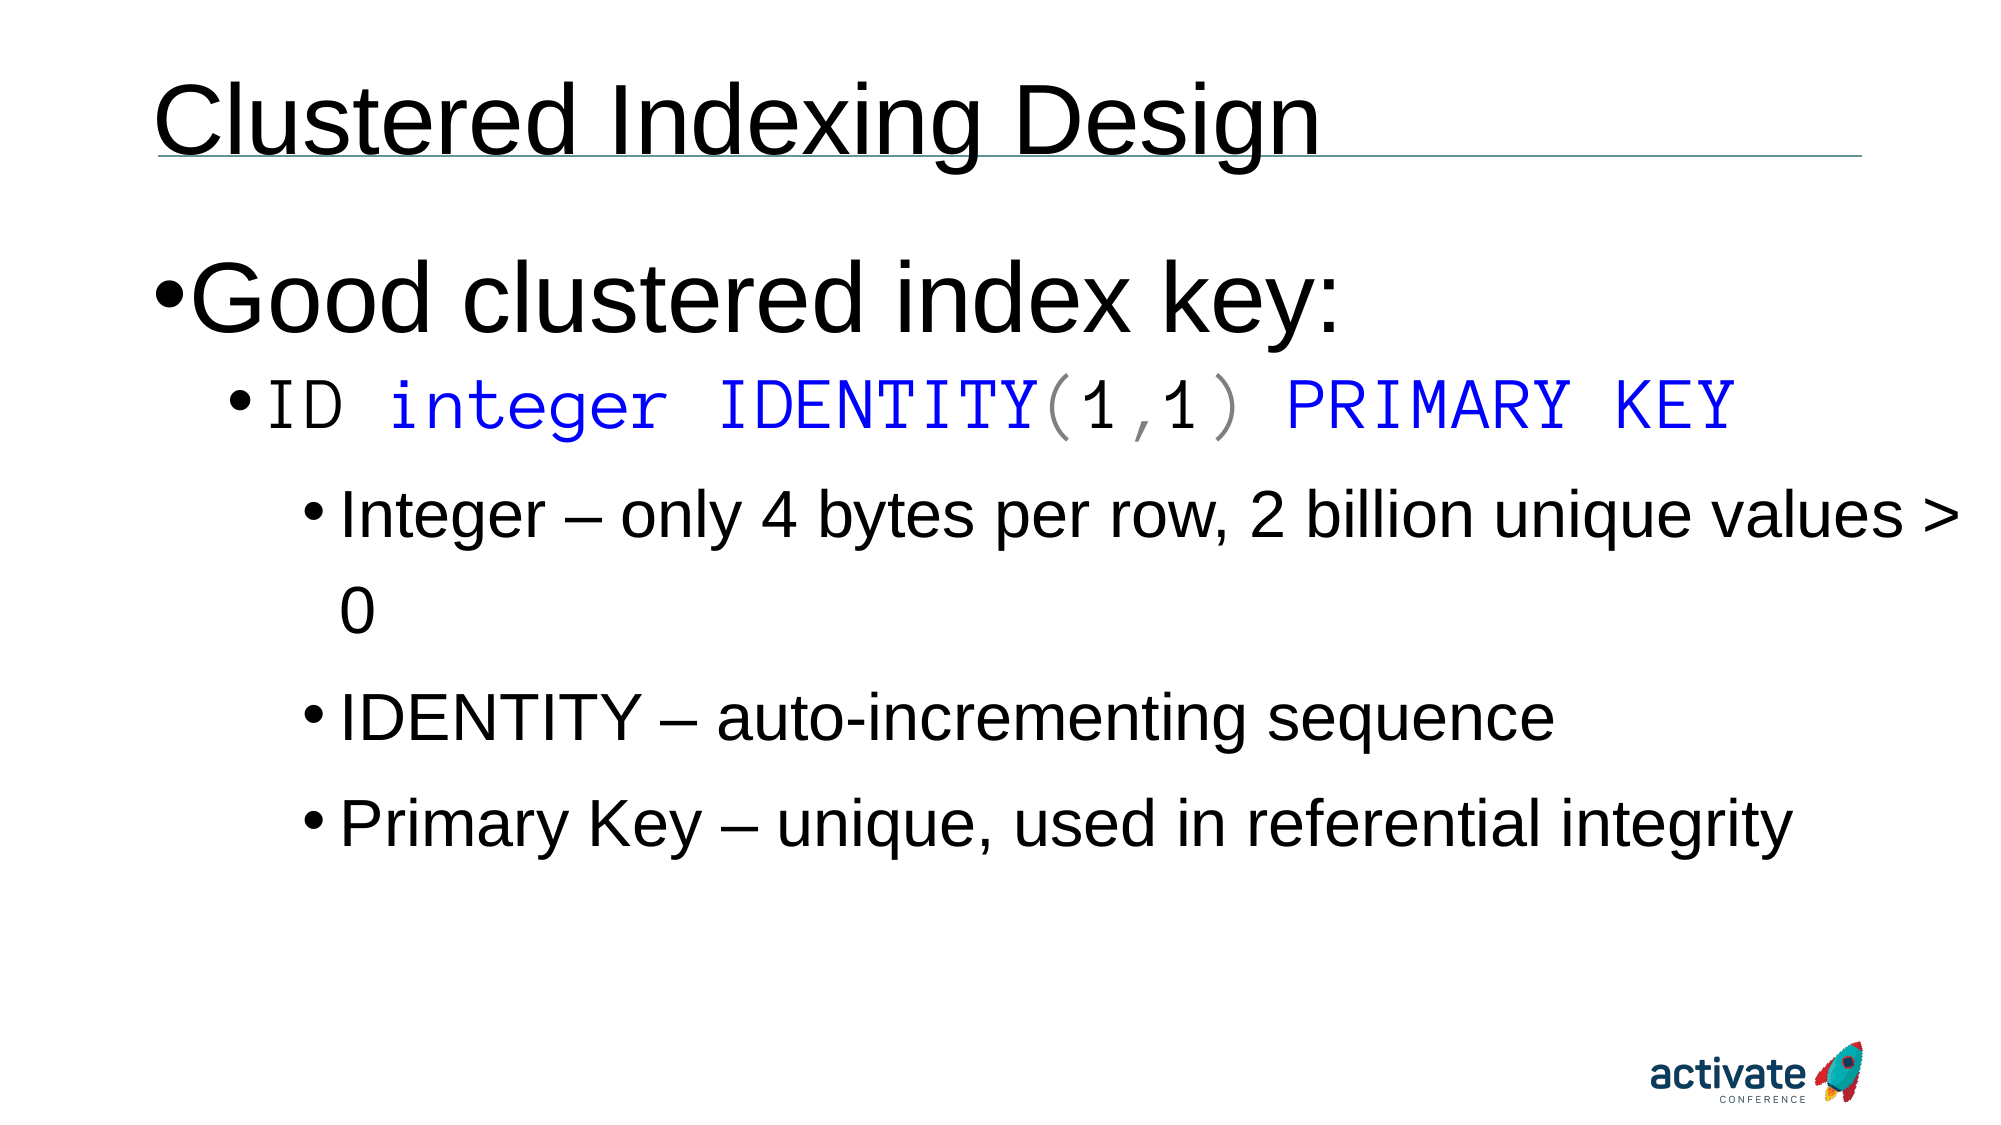

# Clustered Indexing Design
Good clustered index key:
ID integer IDENTITY(1,1) PRIMARY KEY
Integer – only 4 bytes per row, 2 billion unique values > 0
IDENTITY – auto-incrementing sequence
Primary Key – unique, used in referential integrity